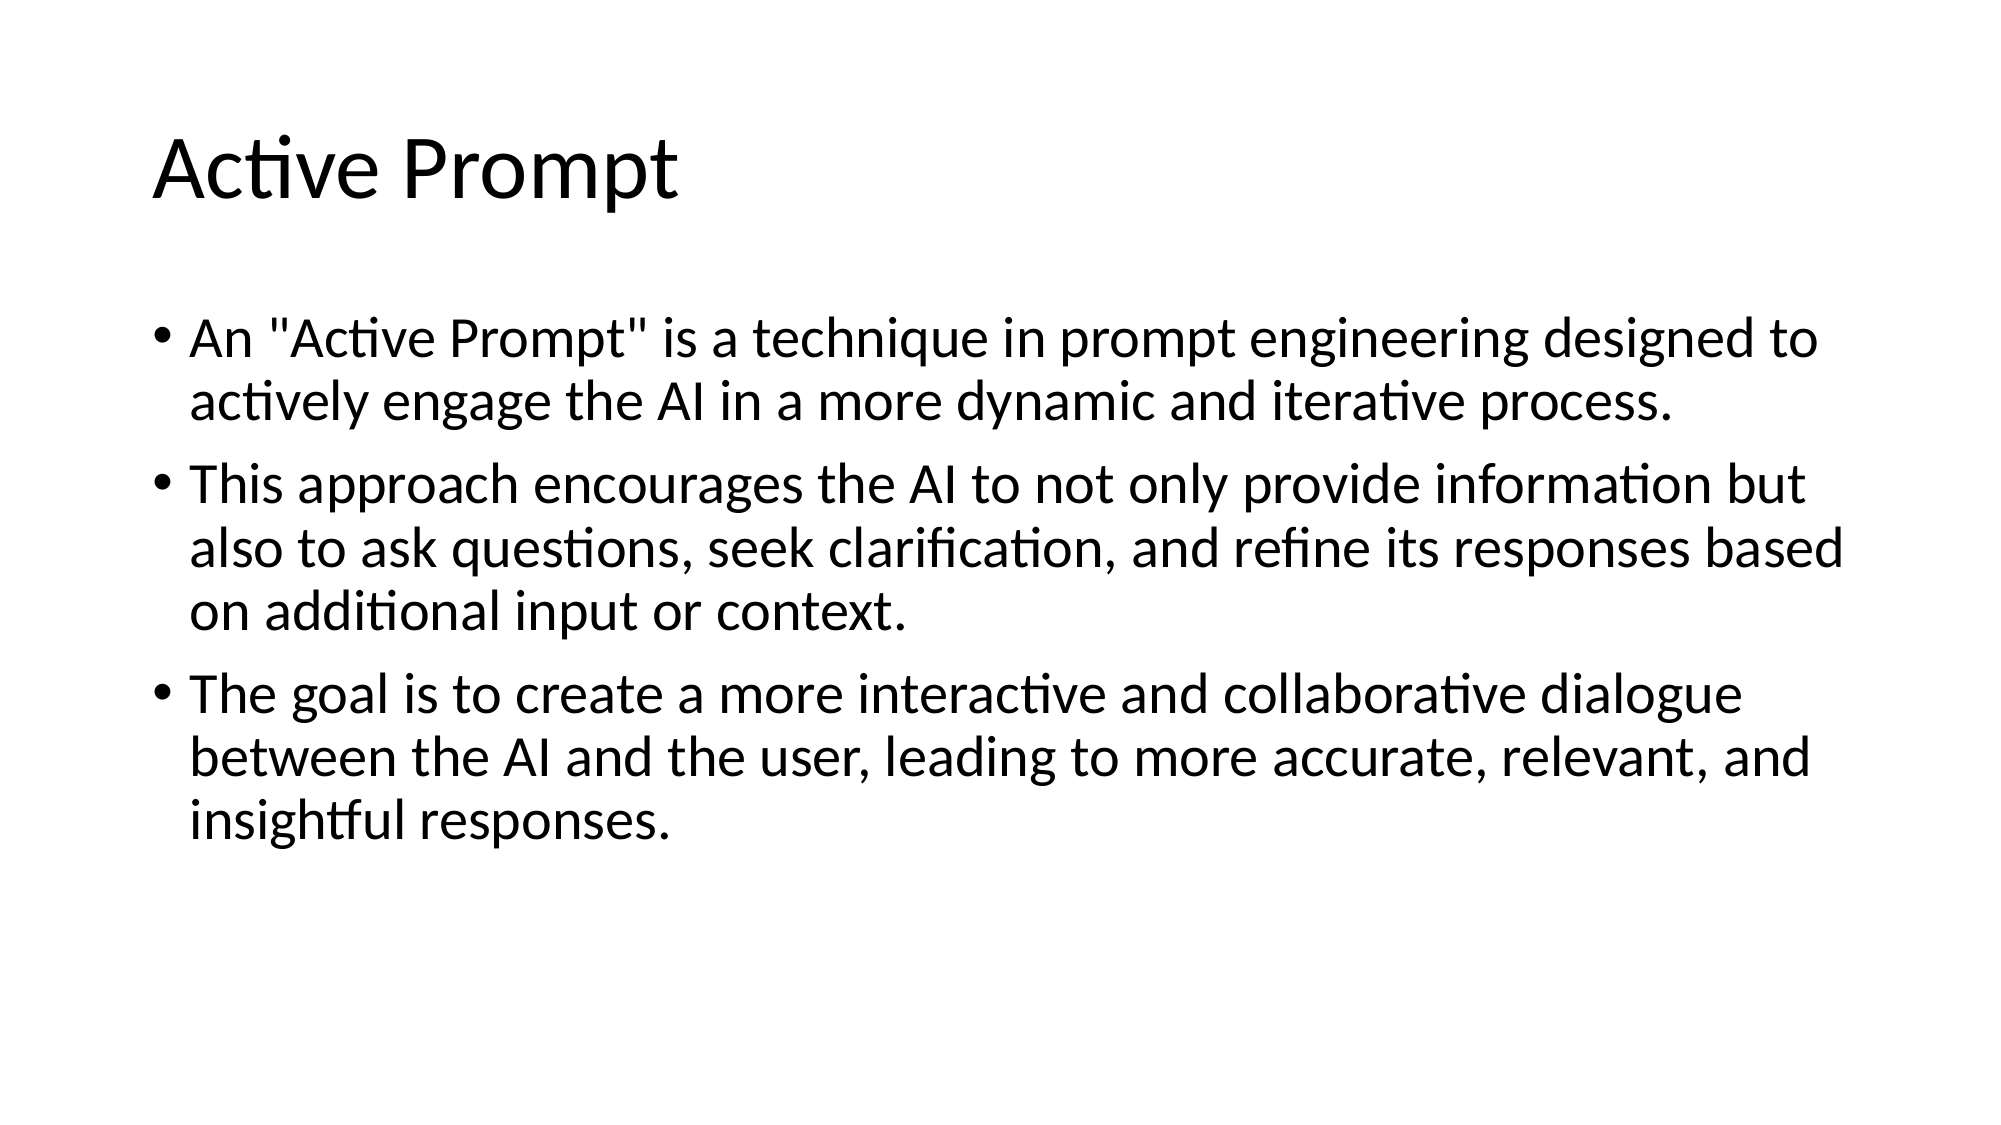

# Active Prompt
An "Active Prompt" is a technique in prompt engineering designed to actively engage the AI in a more dynamic and iterative process.
This approach encourages the AI to not only provide information but also to ask questions, seek clarification, and refine its responses based on additional input or context.
The goal is to create a more interactive and collaborative dialogue between the AI and the user, leading to more accurate, relevant, and insightful responses.